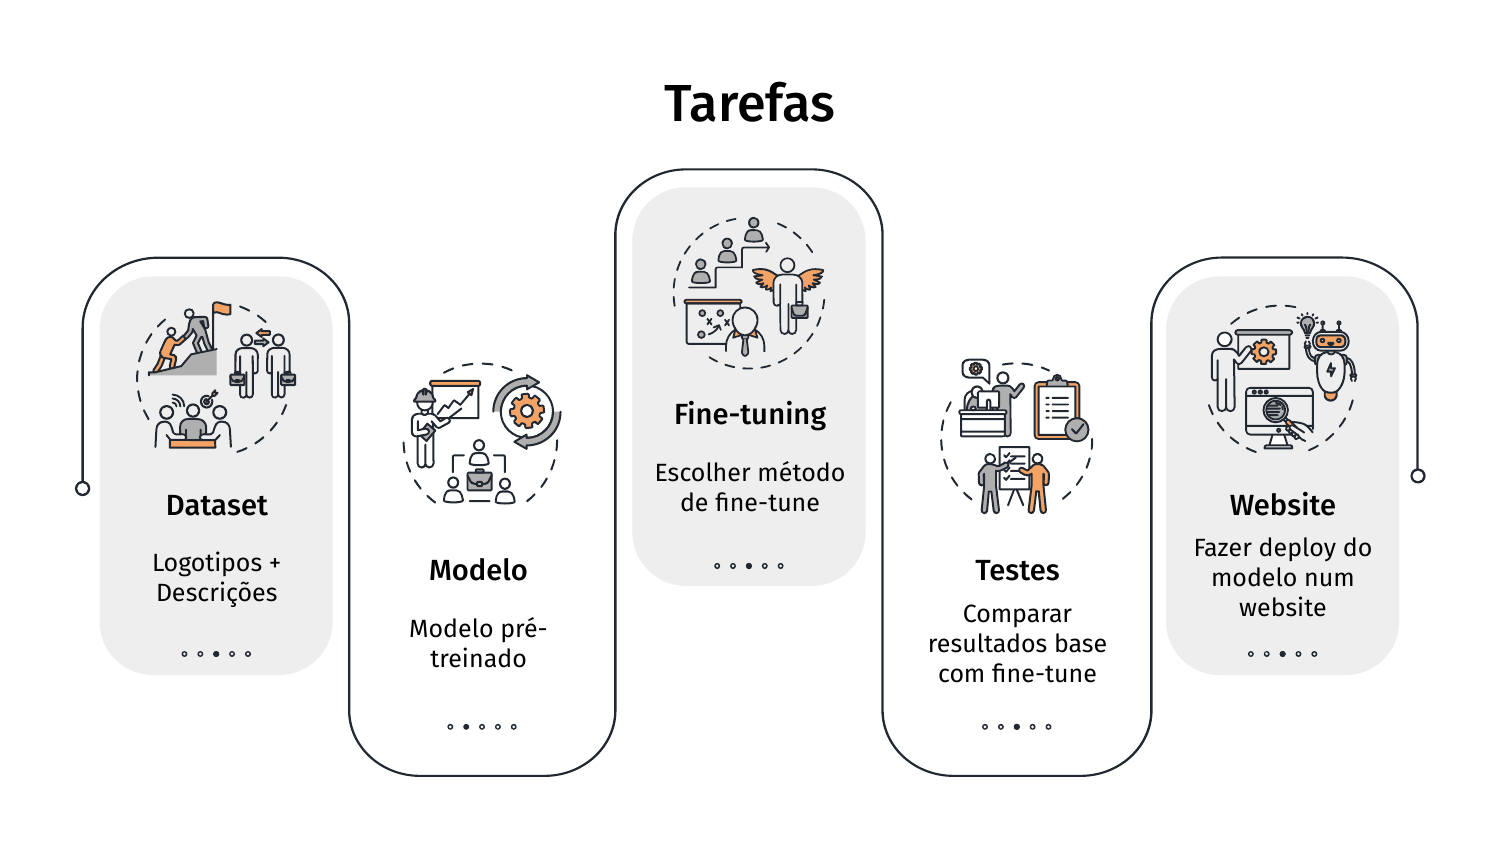

Tarefas

Fine-tuning
Escolher método de fine-tune
Dataset
Website
Logotipos + Descrições
Fazer deploy do modelo num website
Modelo
Testes
Modelo pré-treinado
Comparar resultados base com fine-tune